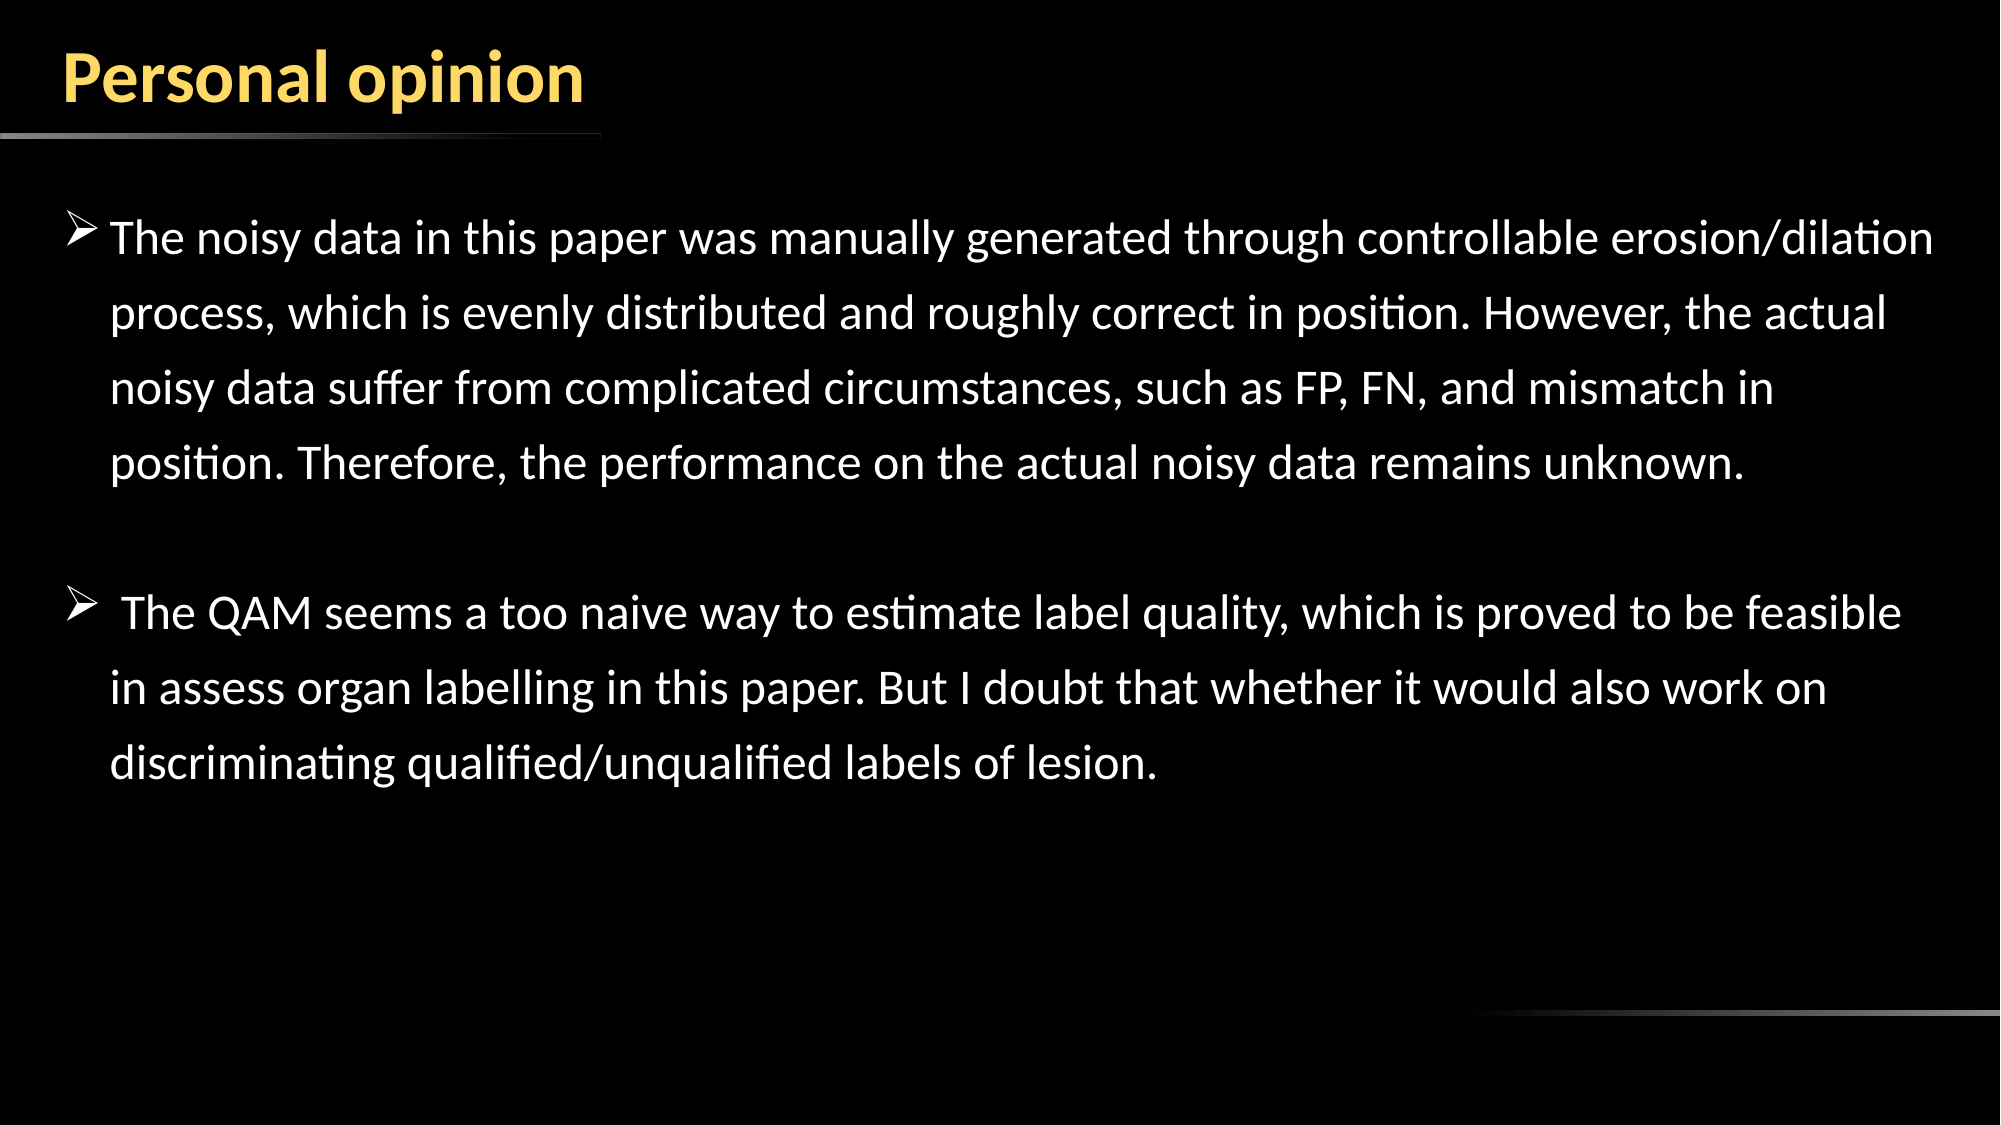

# Personal opinion
The noisy data in this paper was manually generated through controllable erosion/dilation process, which is evenly distributed and roughly correct in position. However, the actual noisy data suffer from complicated circumstances, such as FP, FN, and mismatch in position. Therefore, the performance on the actual noisy data remains unknown.

 The QAM seems a too naive way to estimate label quality, which is proved to be feasible in assess organ labelling in this paper. But I doubt that whether it would also work on discriminating qualified/unqualified labels of lesion.